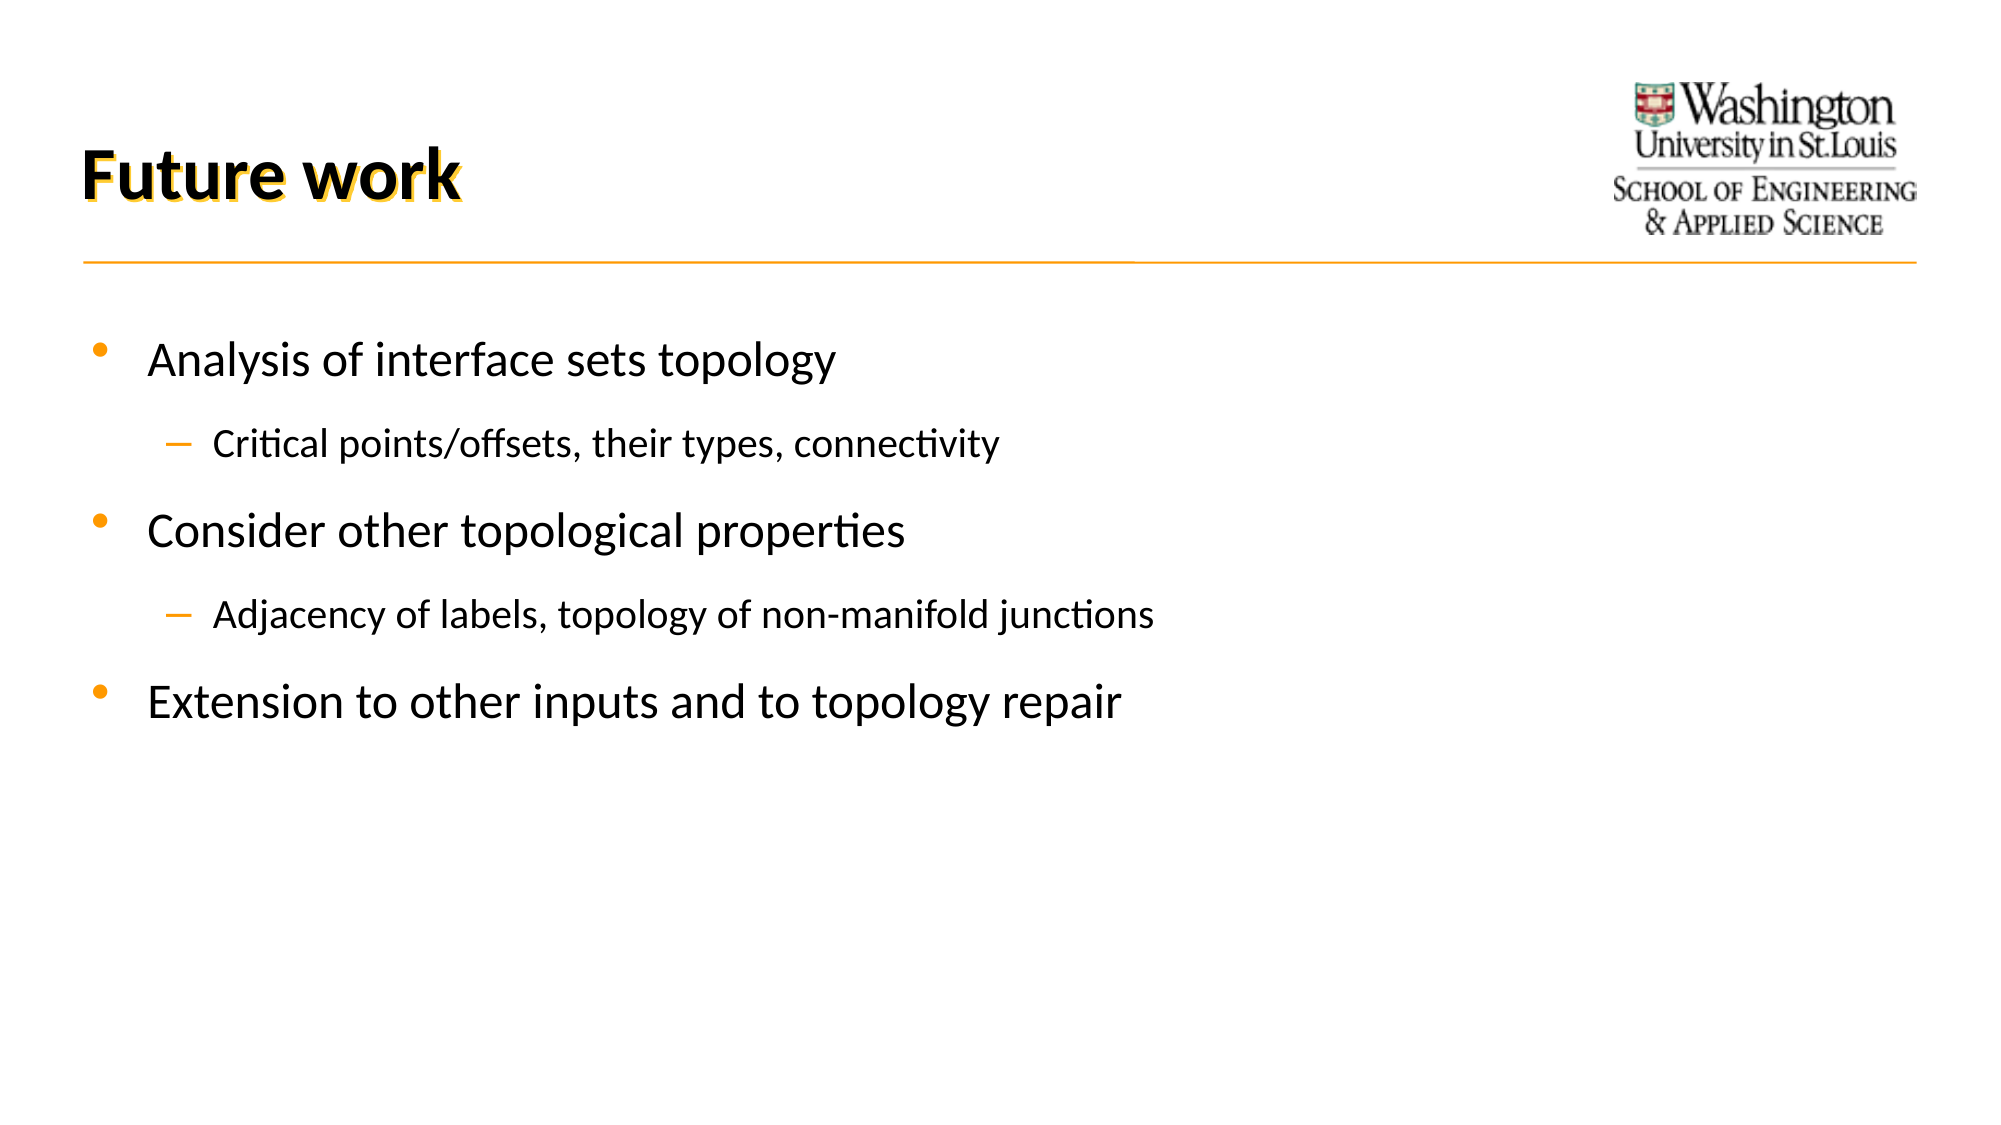

# Future work
Analysis of interface sets topology
Critical points/offsets, their types, connectivity
Consider other topological properties
Adjacency of labels, topology of non-manifold junctions
Extension to other inputs and to topology repair